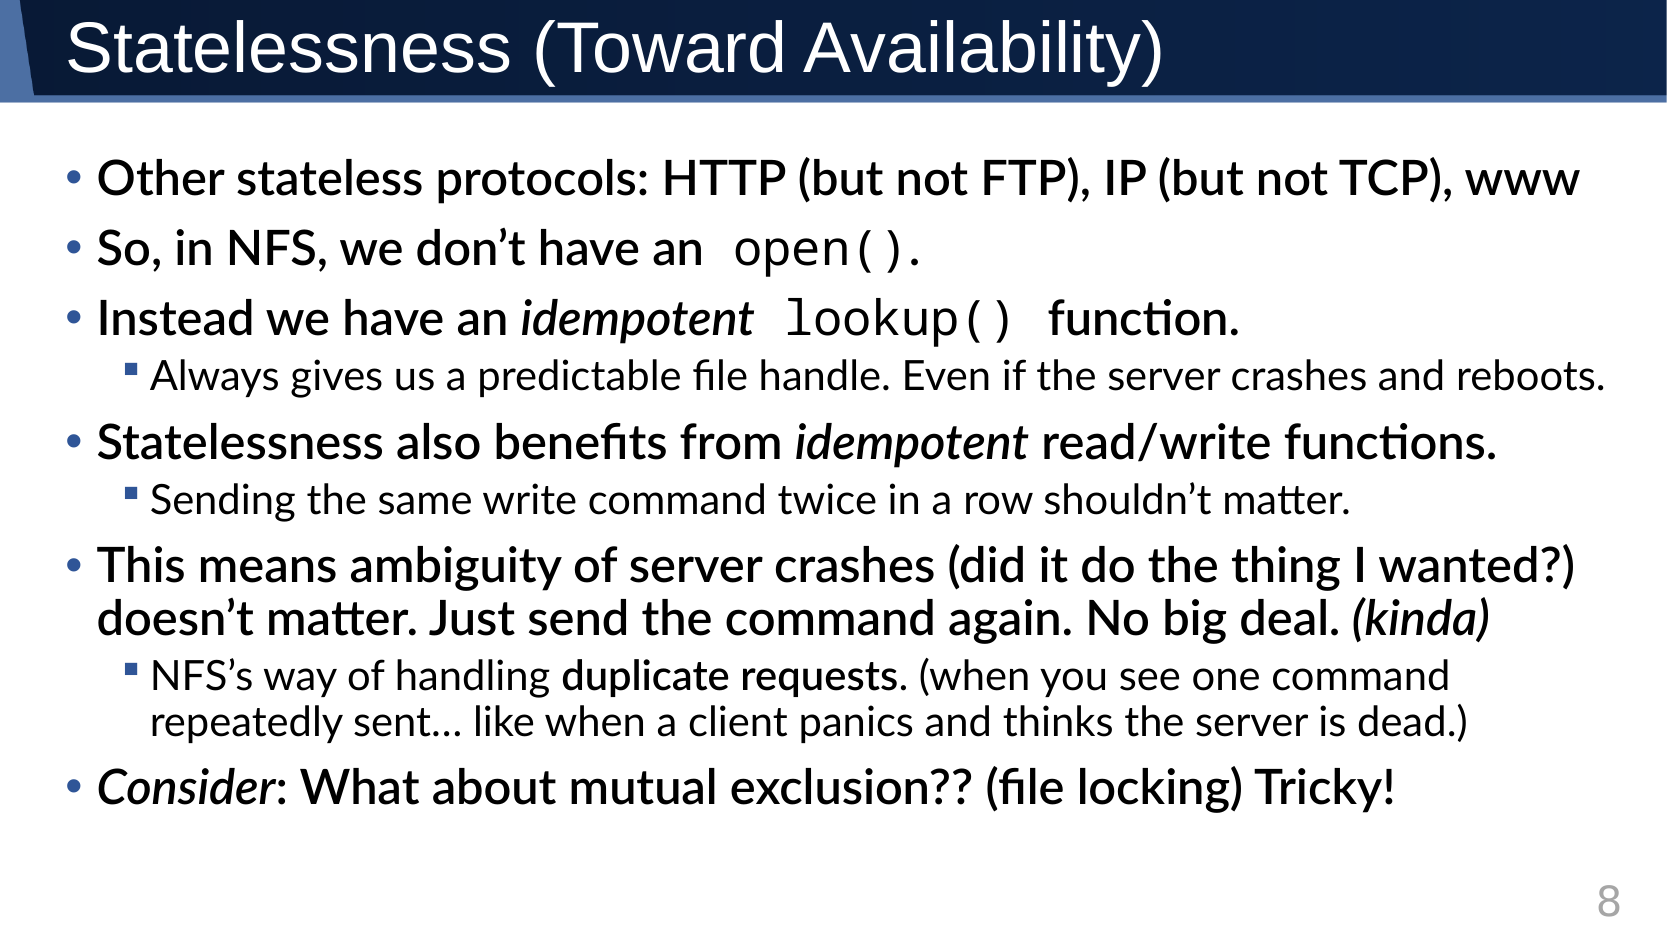

# Statelessness (Toward Availability)
Other stateless protocols: HTTP (but not FTP), IP (but not TCP), www
So, in NFS, we don’t have an open().
Instead we have an idempotent lookup() function.
Always gives us a predictable file handle. Even if the server crashes and reboots.
Statelessness also benefits from idempotent read/write functions.
Sending the same write command twice in a row shouldn’t matter.
This means ambiguity of server crashes (did it do the thing I wanted?) doesn’t matter. Just send the command again. No big deal. (kinda)
NFS’s way of handling duplicate requests. (when you see one command repeatedly sent… like when a client panics and thinks the server is dead.)
Consider: What about mutual exclusion?? (file locking) Tricky!